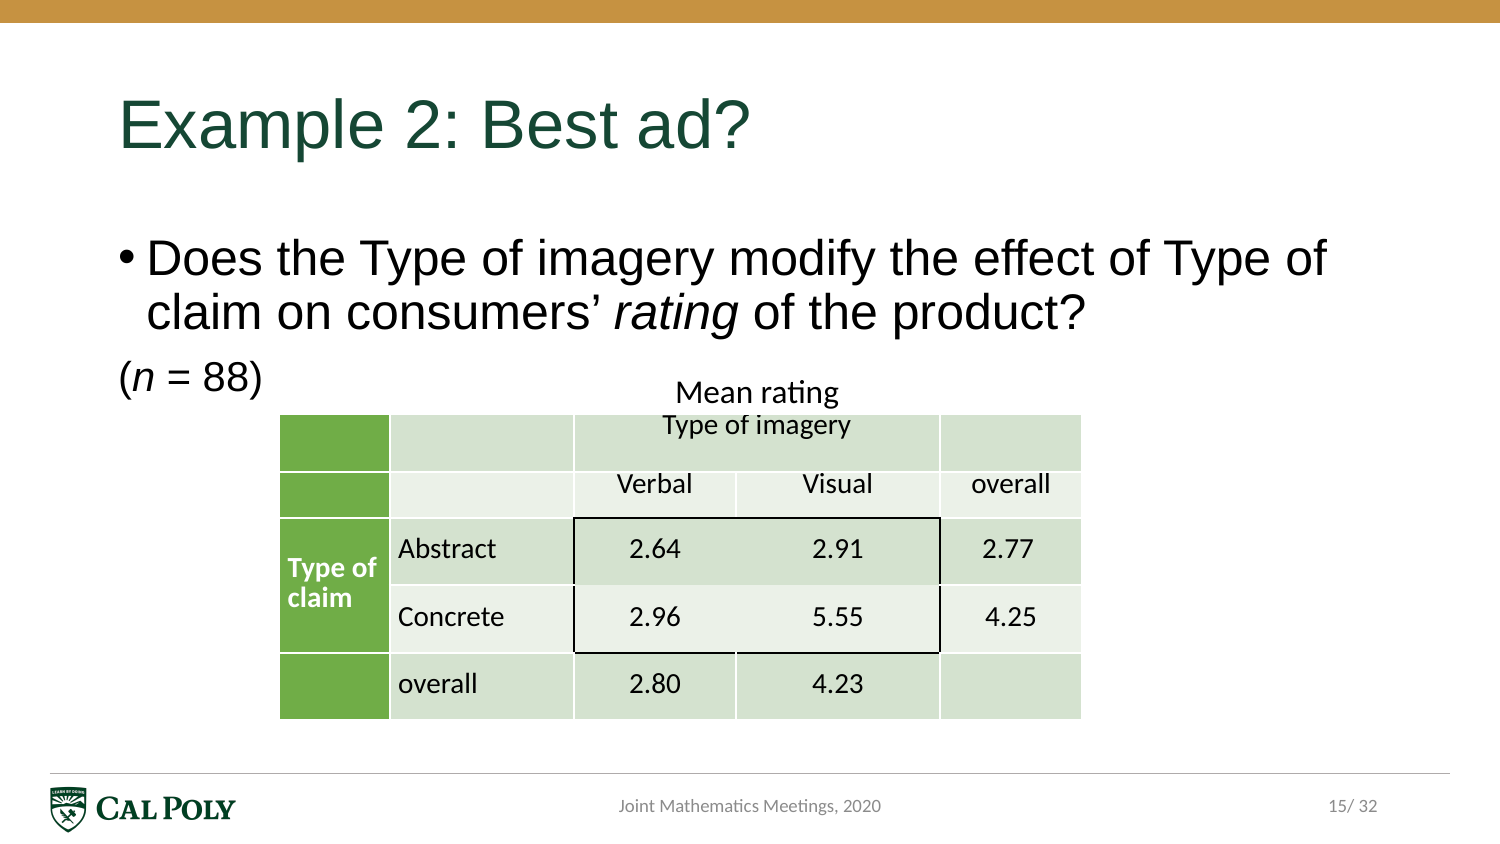

# Example 2: Best ad?
Does the Type of imagery modify the effect of Type of claim on consumers’ rating of the product?
(n = 88)

|  |  | Mean rating |  |  |
| --- | --- | --- | --- | --- |
|  |  | Type of imagery |  |  |
|  |  | Verbal | Visual | overall |
| Type of claim | Abstract | 2.64 | 2.91 | 2.77 |
|  | Concrete | 2.96 | 5.55 | 4.25 |
|  | overall | 2.80 | 4.23 |  |
Joint Mathematics Meetings, 2020
15/ 32